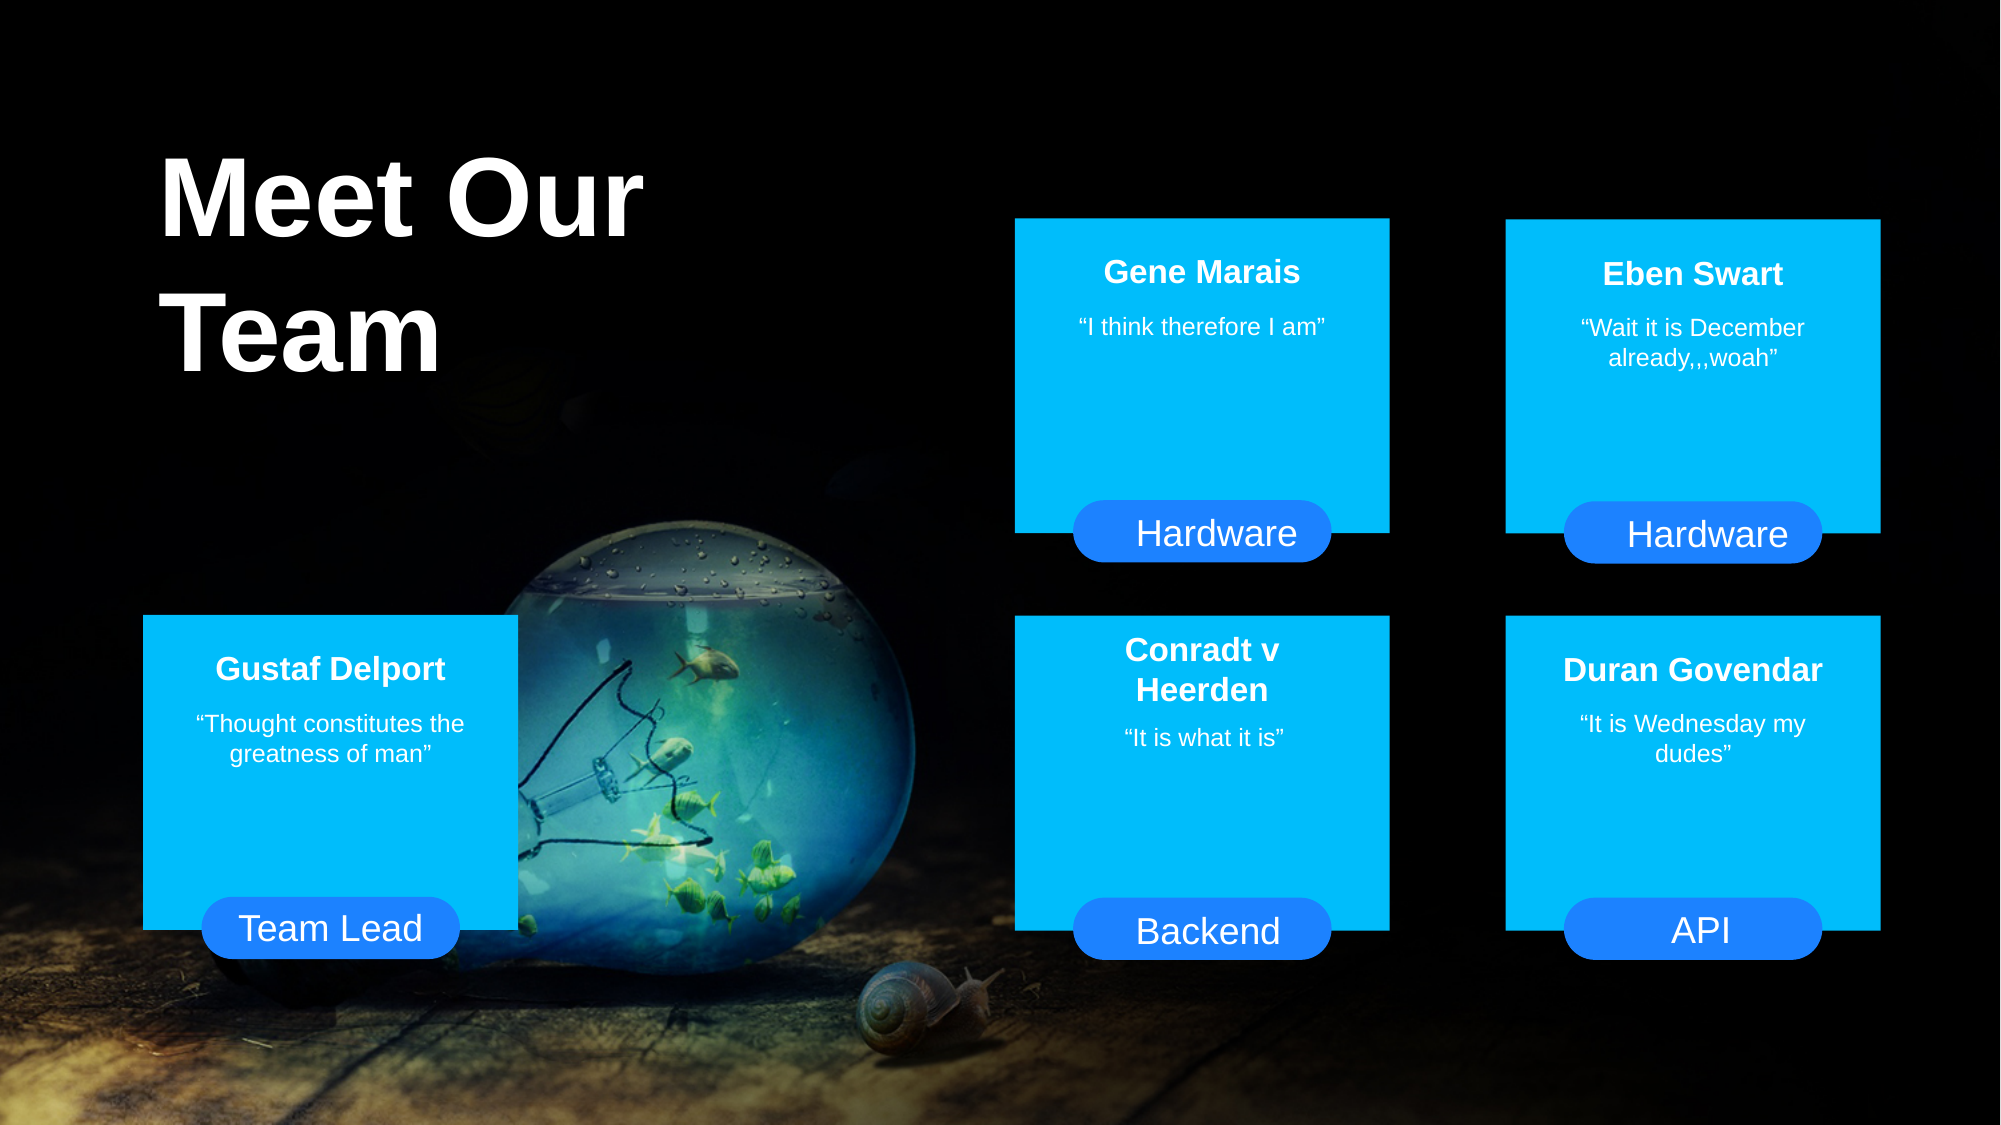

Infographic Style
Meet Our Team

Gene Marais
Eben Swart
“I think therefore I am”
“Wait it is December already,,,woah”

Hardware
Hardware

Gustaf Delport
Conradt v Heerden
Duran Govendar
“Thought constitutes the greatness of man”
“It is Wednesday my dudes”
“It is what it is”

Team Lead

API
Backend